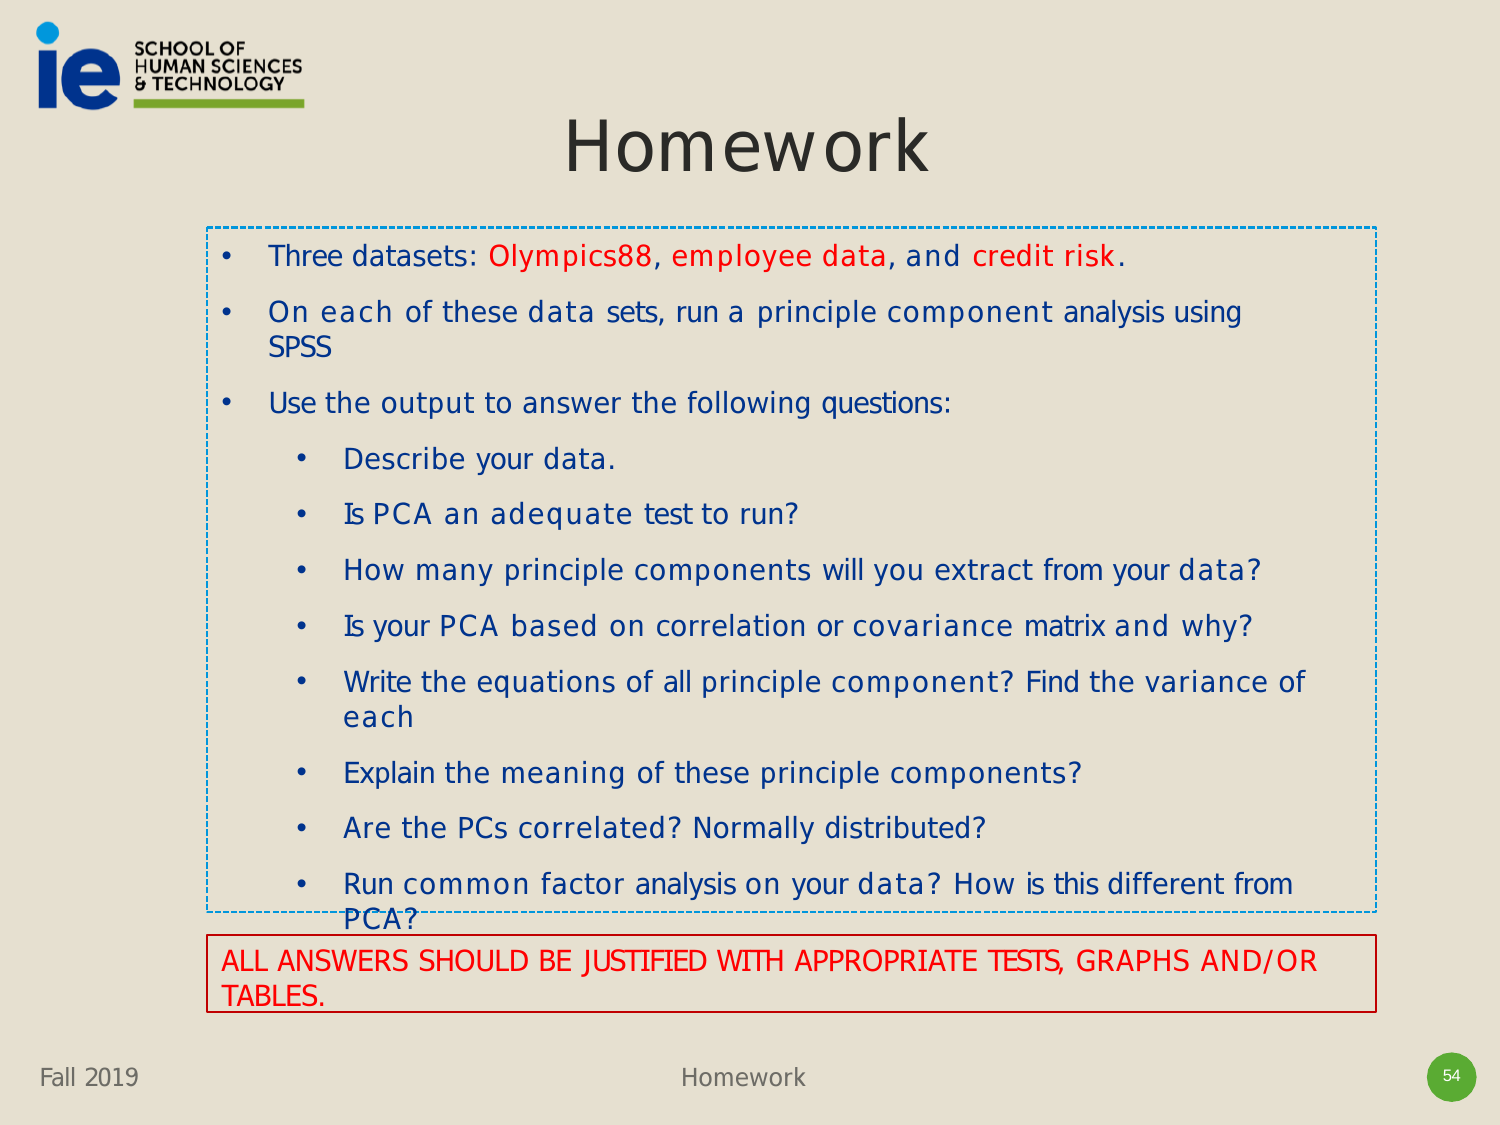

# Homework

Three datasets: Olympics88, employee data, and credit risk.
On each of these data sets, run a principle component analysis using SPSS
Use the output to answer the following questions:
Describe your data.
Is PCA an adequate test to run?
How many principle components will you extract from your data?
Is your PCA based on correlation or covariance matrix and why?
Write the equations of all principle component? Find the variance of each
Explain the meaning of these principle components?
Are the PCs correlated? Normally distributed?
Run common factor analysis on your data? How is this different from PCA?
ALL ANSWERS SHOULD BE JUSTIFIED WITH APPROPRIATE TESTS, GRAPHS AND/OR TABLES.
Fall 2019
Homework
54